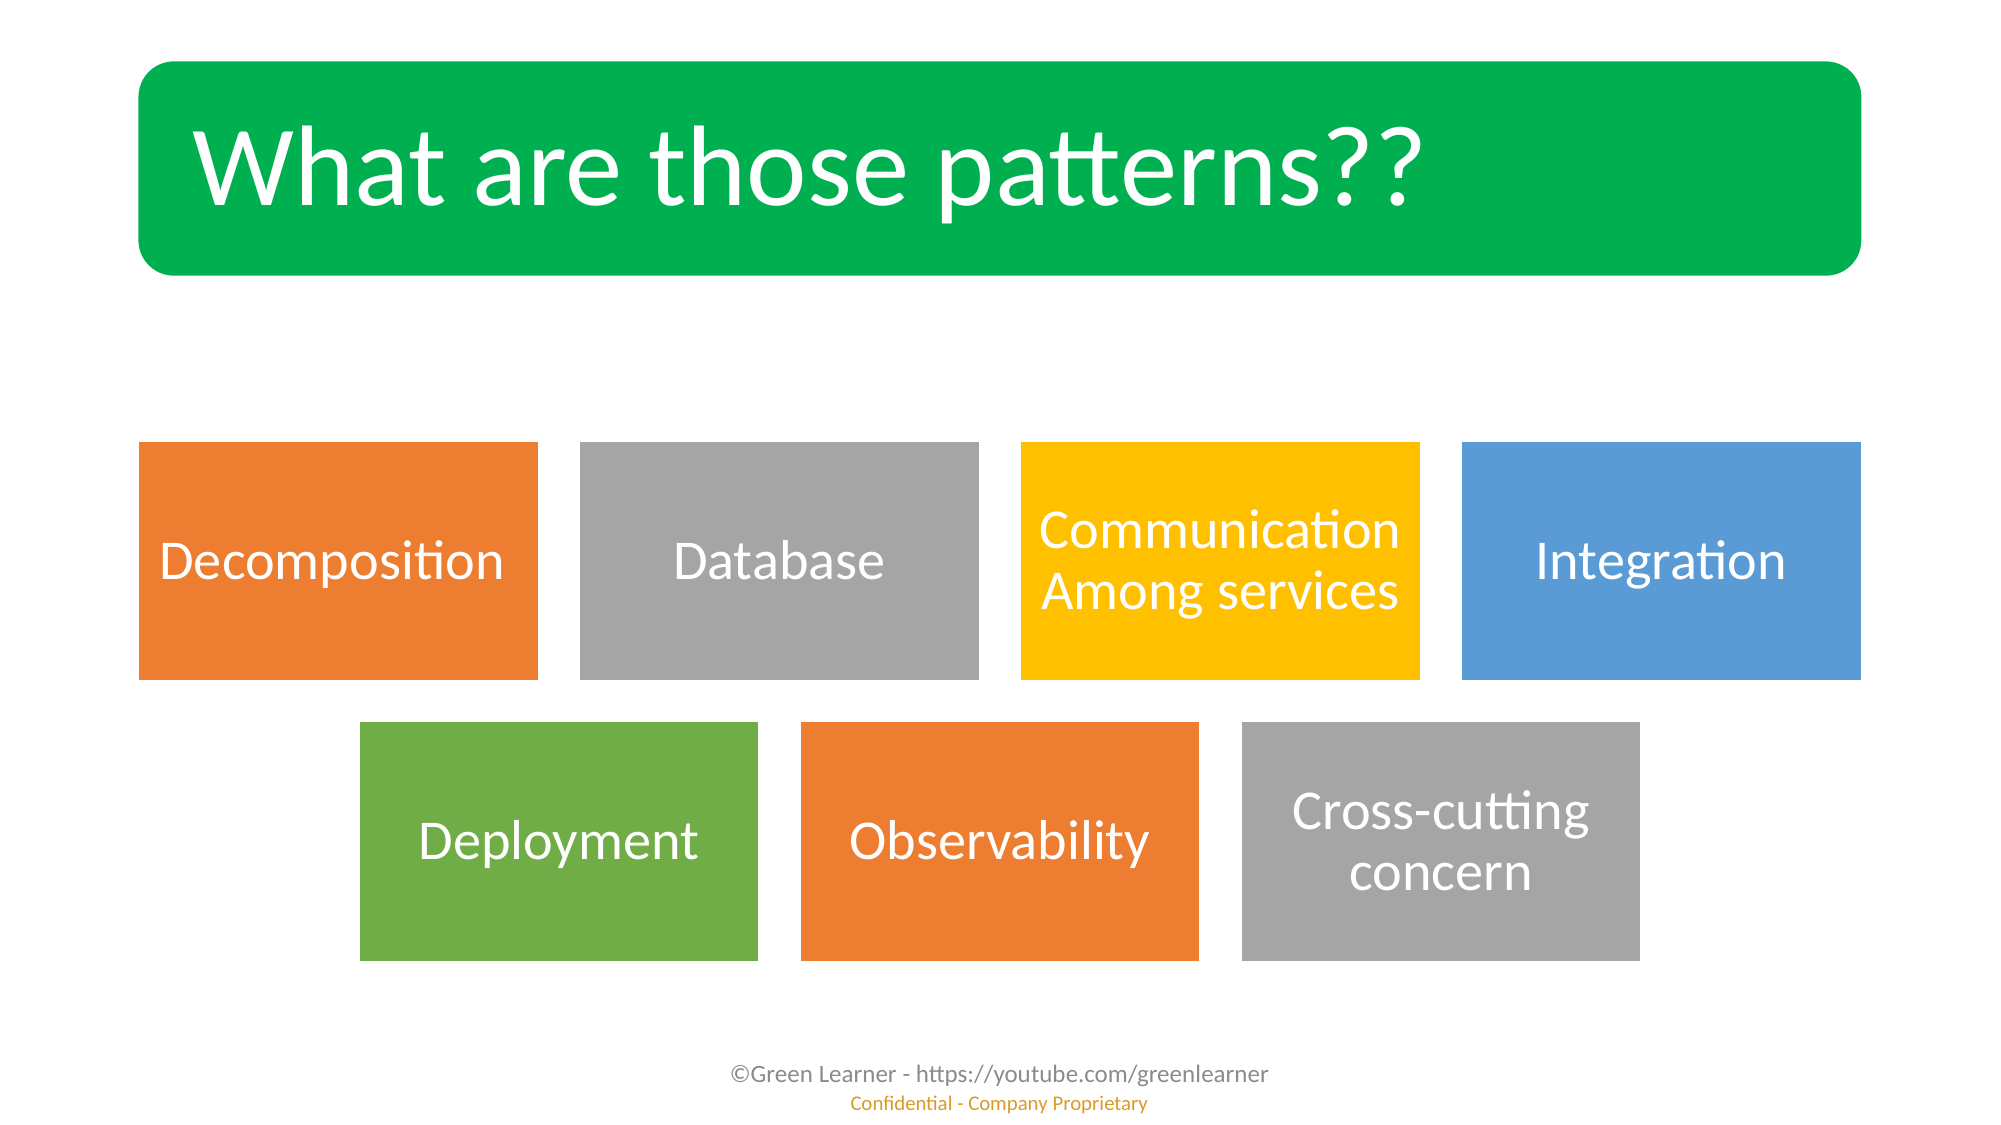

What are those patterns??
Decomposition
Database
Communication Among services
Integration
Deployment
Observability
Cross-cutting concern
©Green Learner - https://youtube.com/greenlearner